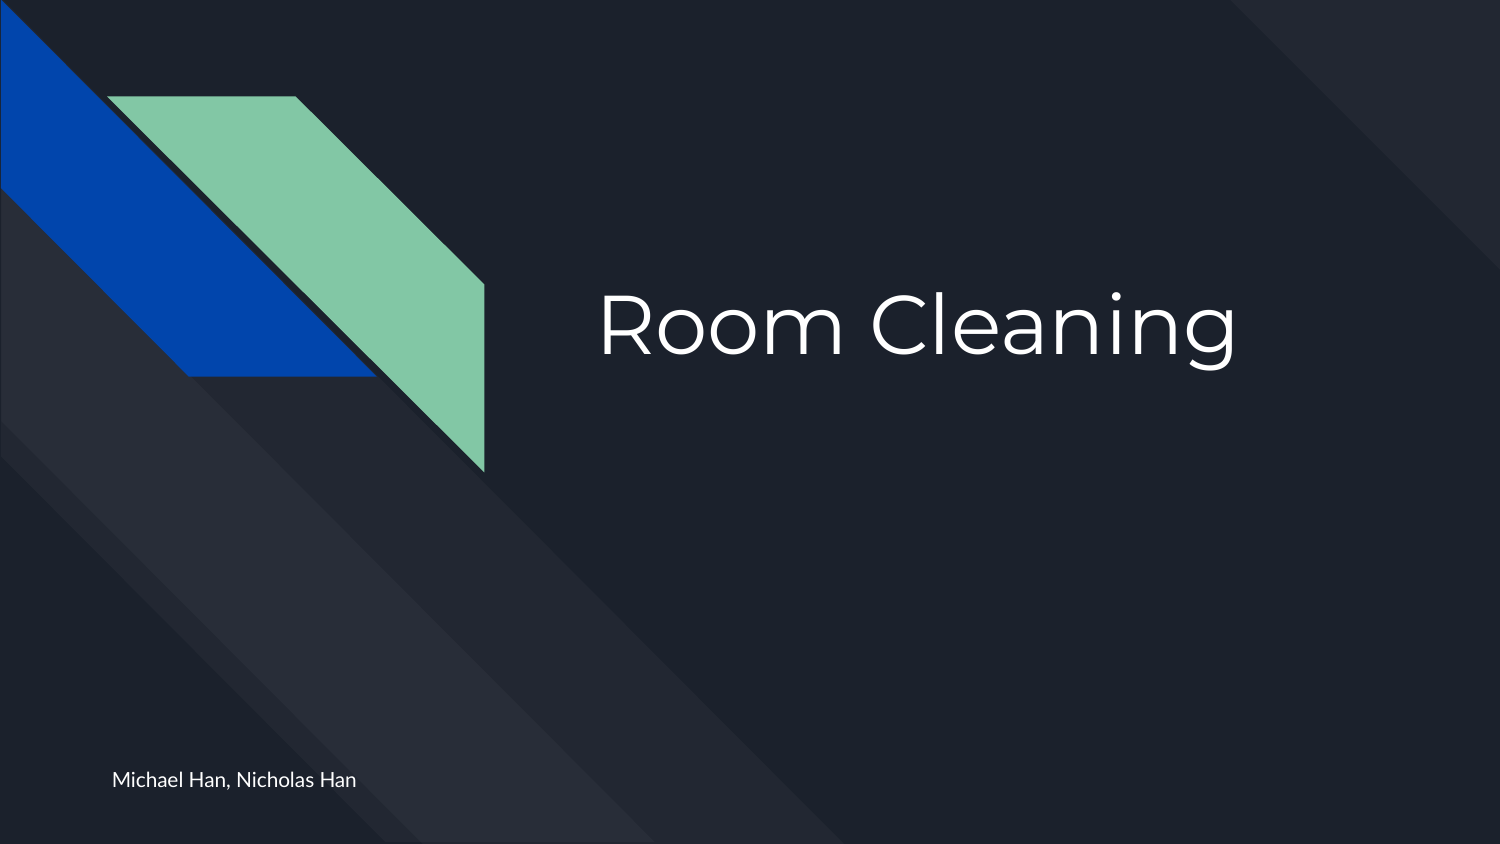

# Room Cleaning
Michael Han, Nicholas Han